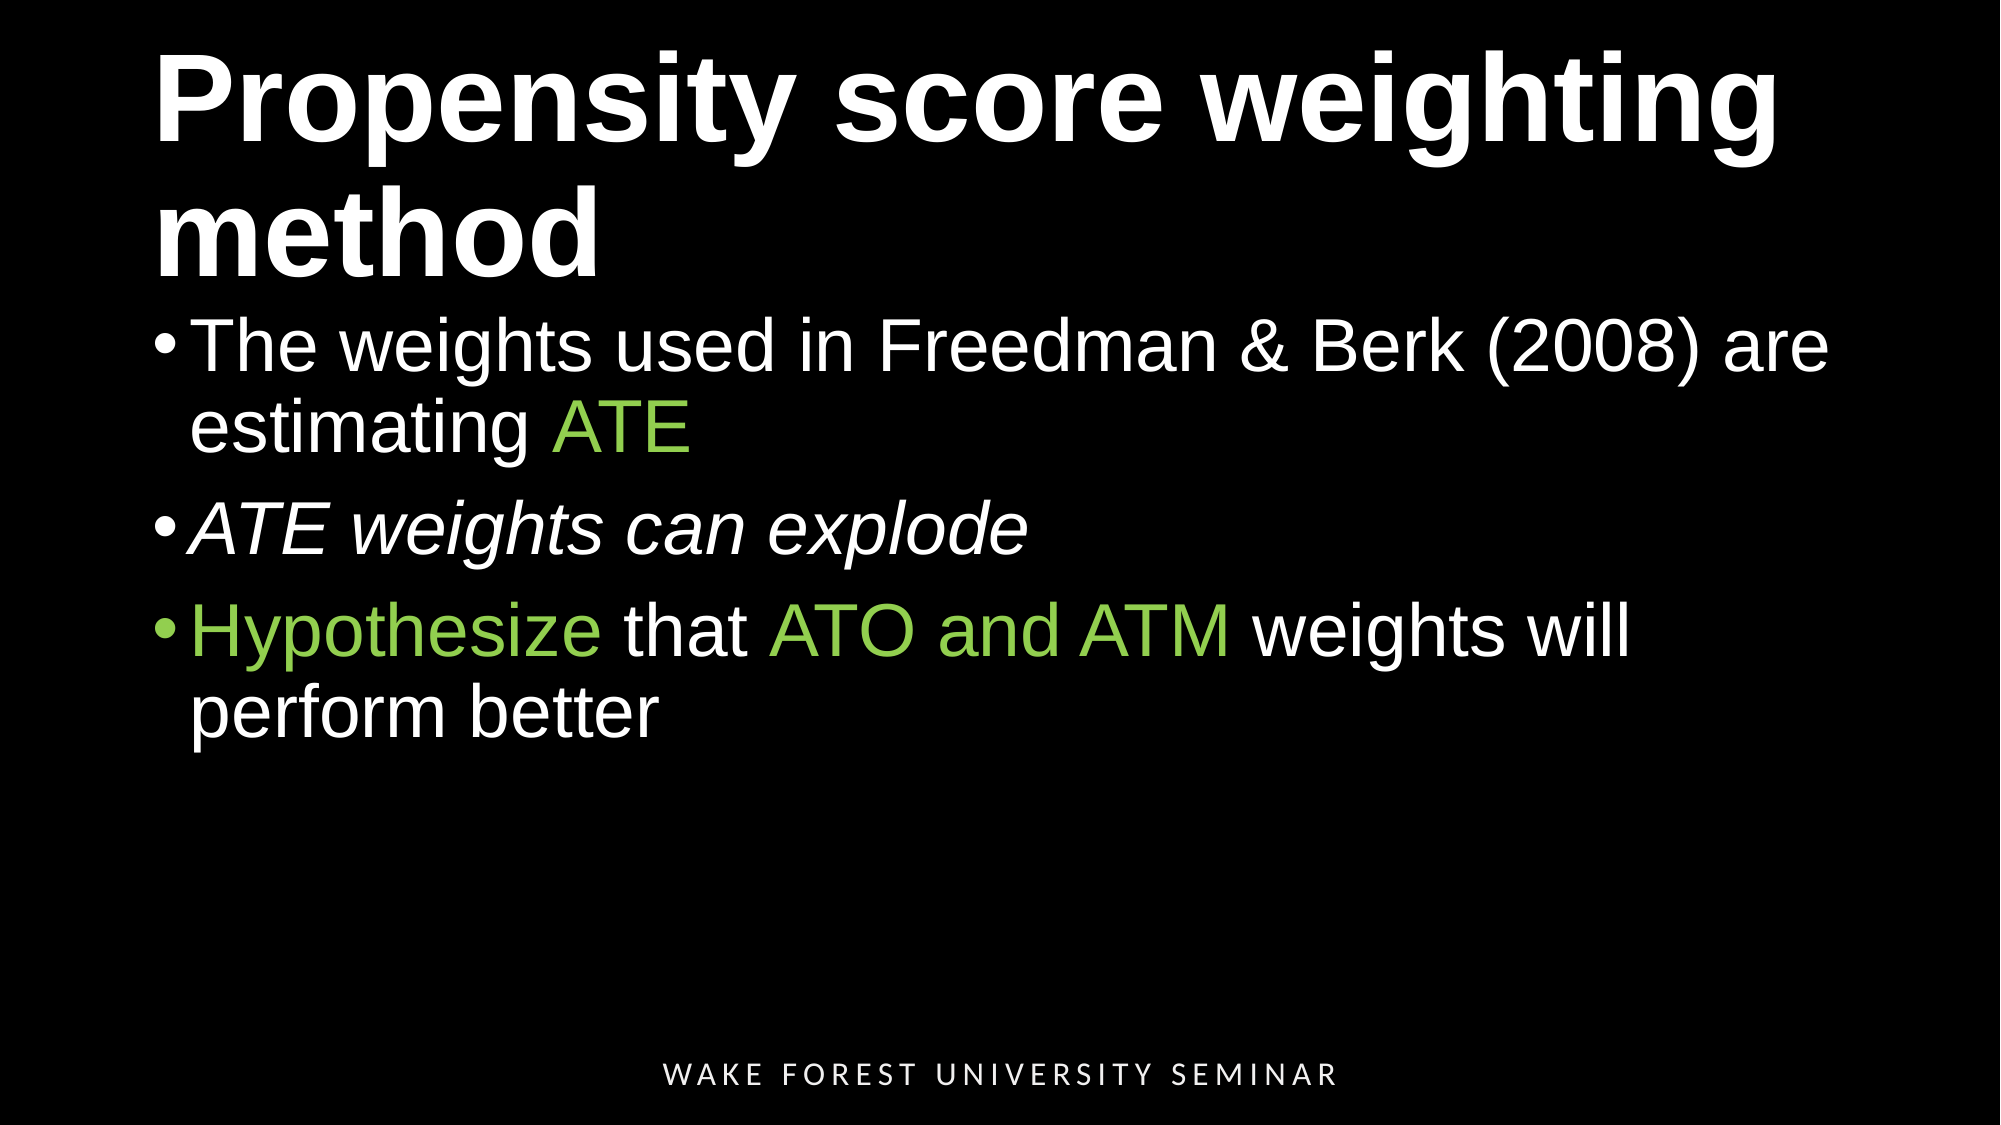

# Propensity score weighting method
The weights used in Freedman & Berk (2008) are estimating ATE
ATE weights can explode
Hypothesize that ATO and ATM weights will perform better